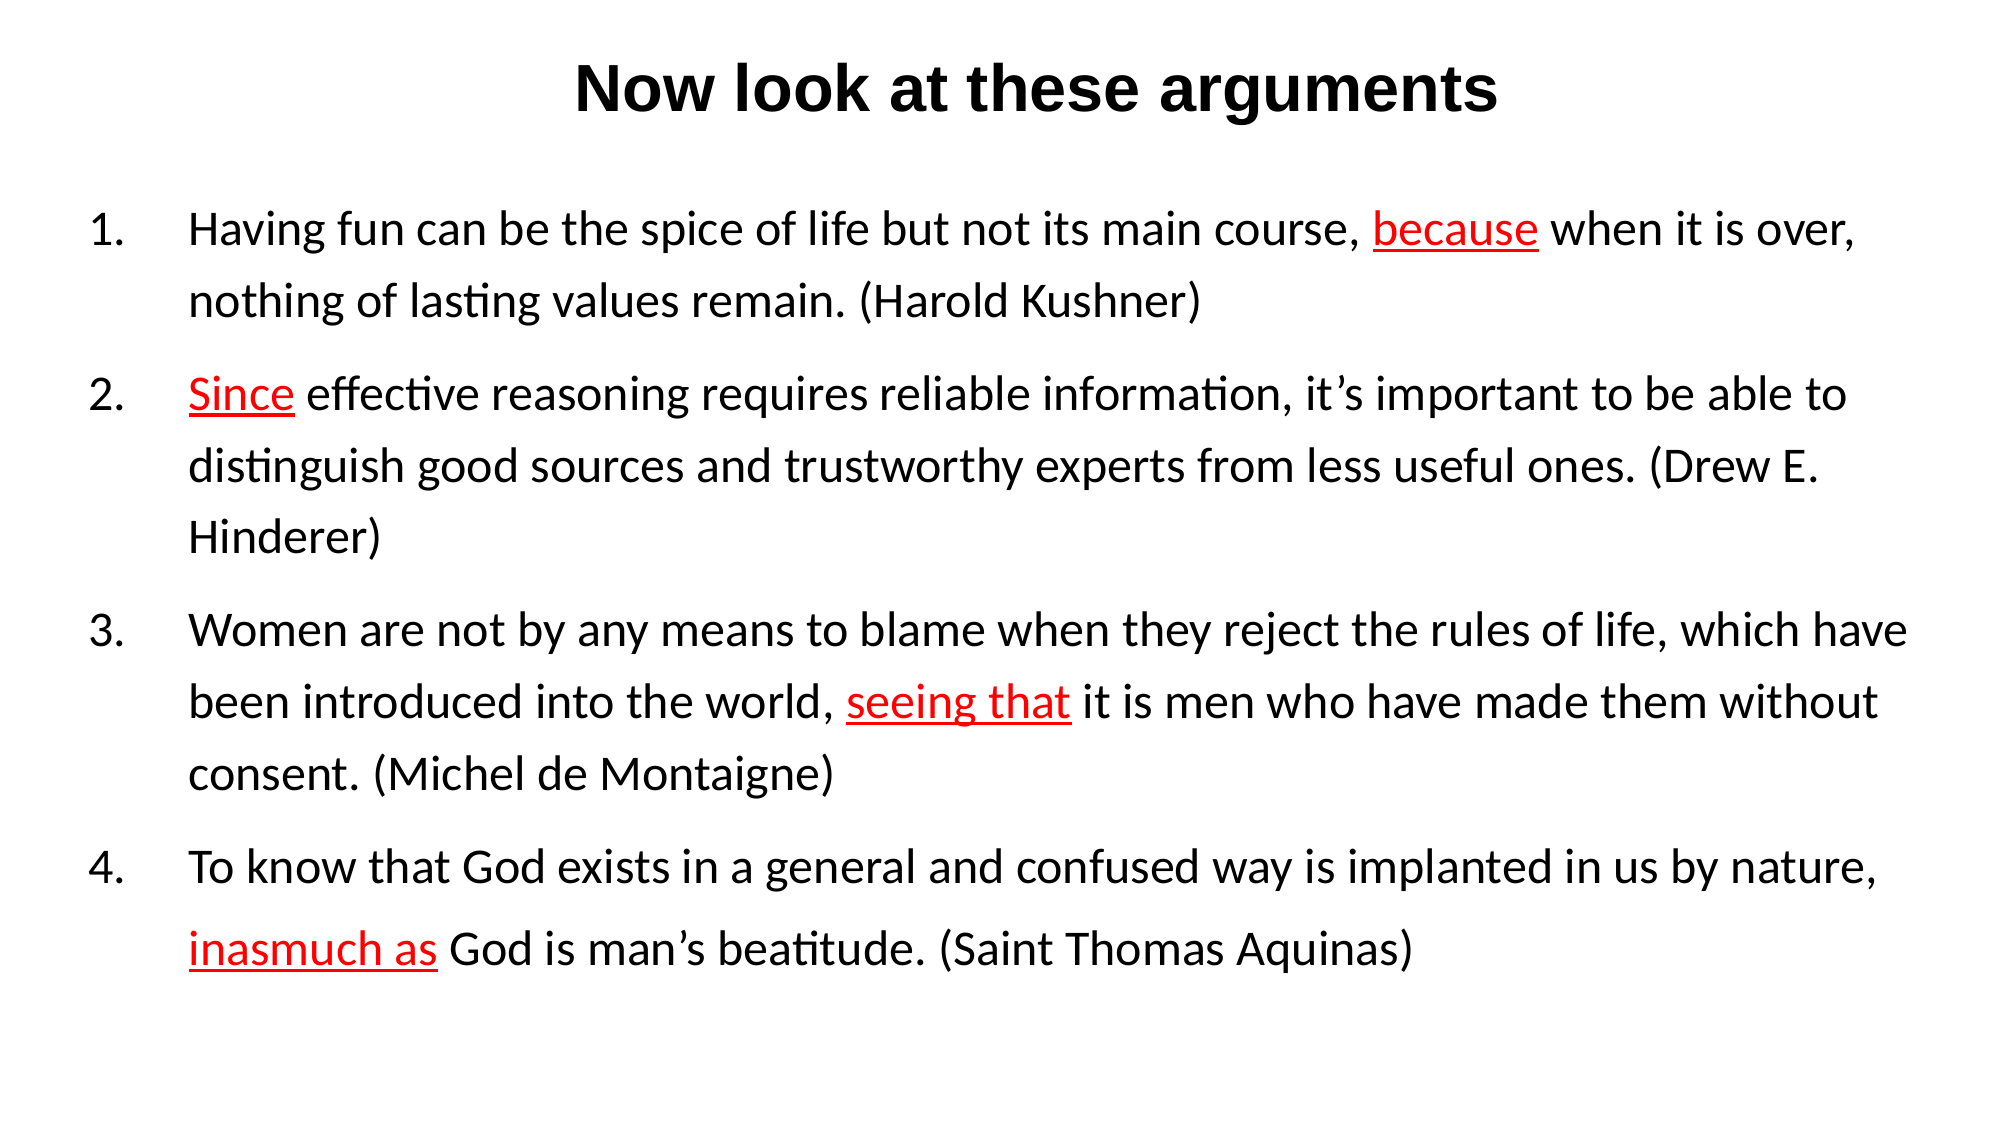

Now look at these arguments
1. 	Having fun can be the spice of life but not its main course, because when it is over, nothing of lasting values remain. (Harold Kushner)
2. 	Since effective reasoning requires reliable information, it’s important to be able to distinguish good sources and trustworthy experts from less useful ones. (Drew E. Hinderer)
3. 	Women are not by any means to blame when they reject the rules of life, which have been introduced into the world, seeing that it is men who have made them without consent. (Michel de Montaigne)
4. 	To know that God exists in a general and confused way is implanted in us by nature, inasmuch as God is man’s beatitude. (Saint Thomas Aquinas)